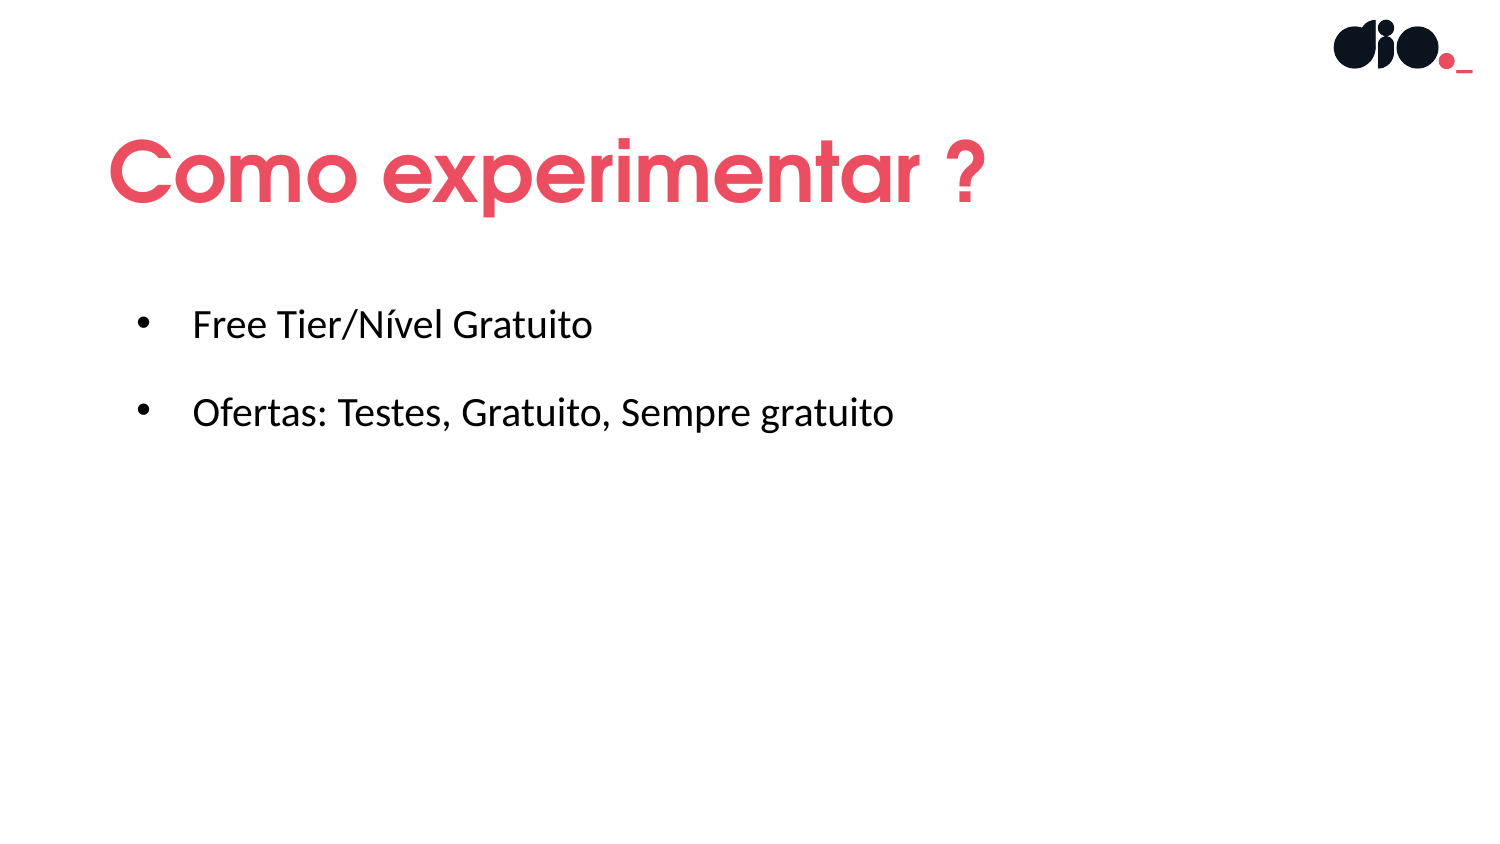

Como experimentar ?
Free Tier/Nível Gratuito
Ofertas: Testes, Gratuito, Sempre gratuito